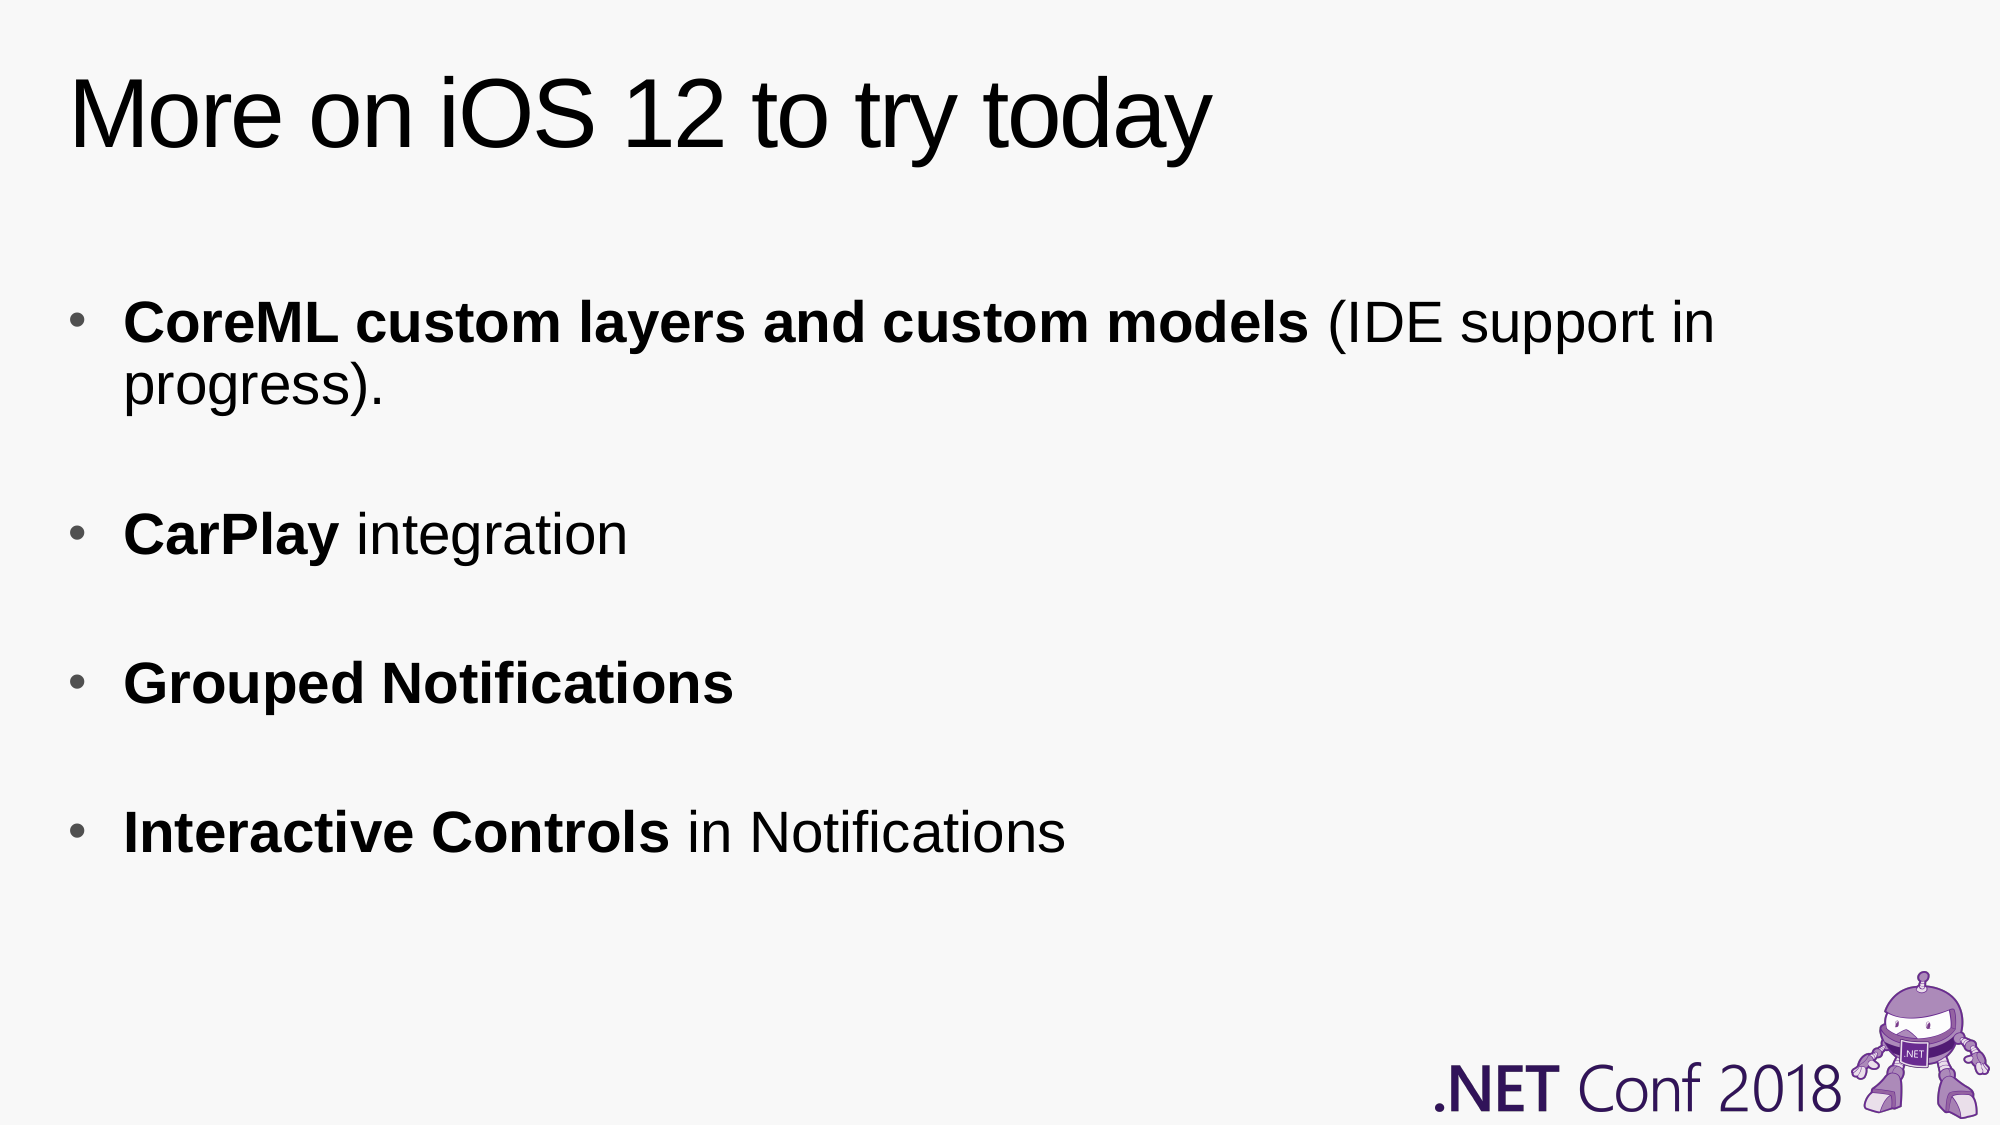

# More on iOS 12 to try today

CoreML custom layers and custom models (IDE support in progress).

CarPlay integration

Grouped Notifications

Interactive Controls in Notifications